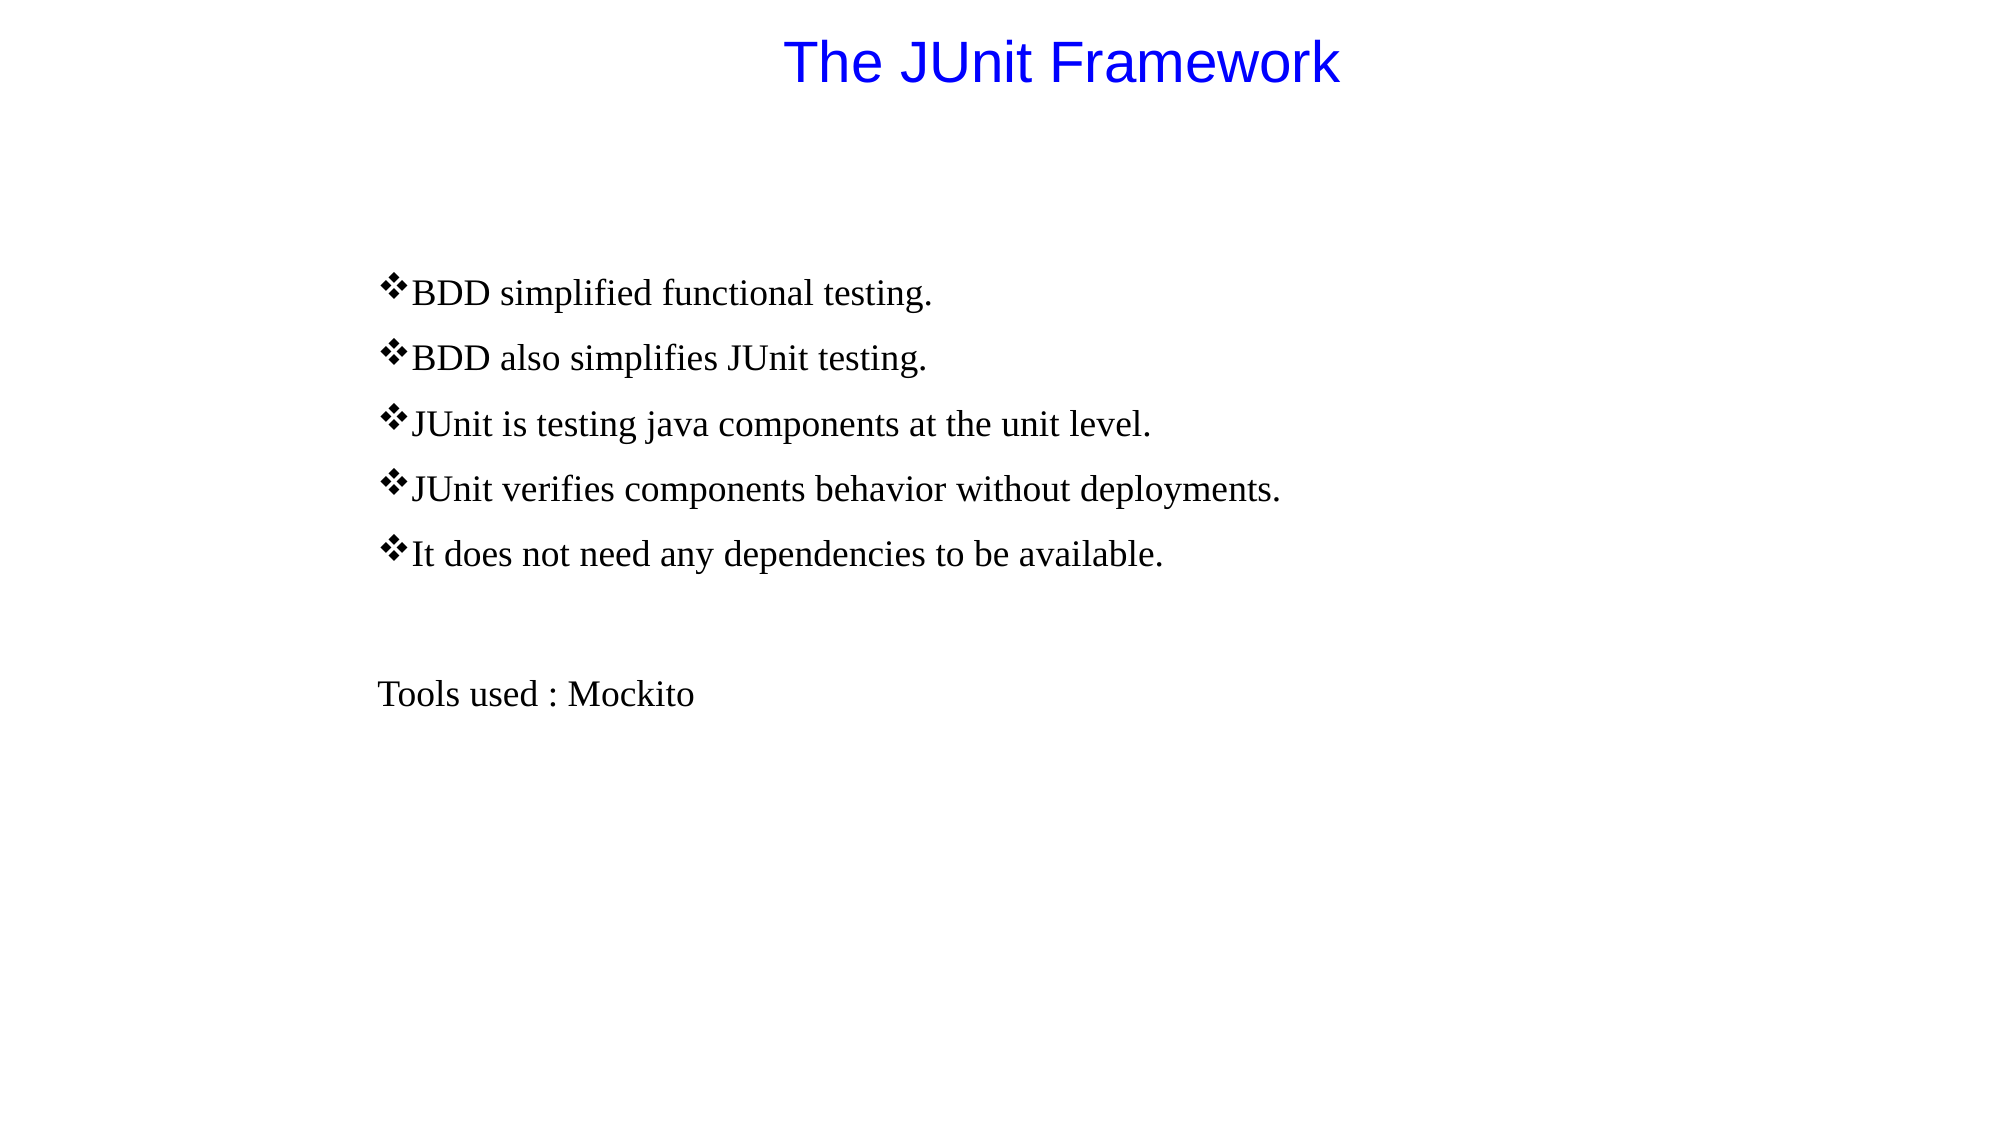

# The JUnit Framework

BDD simplified functional testing.
BDD also simplifies JUnit testing.
JUnit is testing java components at the unit level.
JUnit verifies components behavior without deployments.
It does not need any dependencies to be available.

Tools used : Mockito